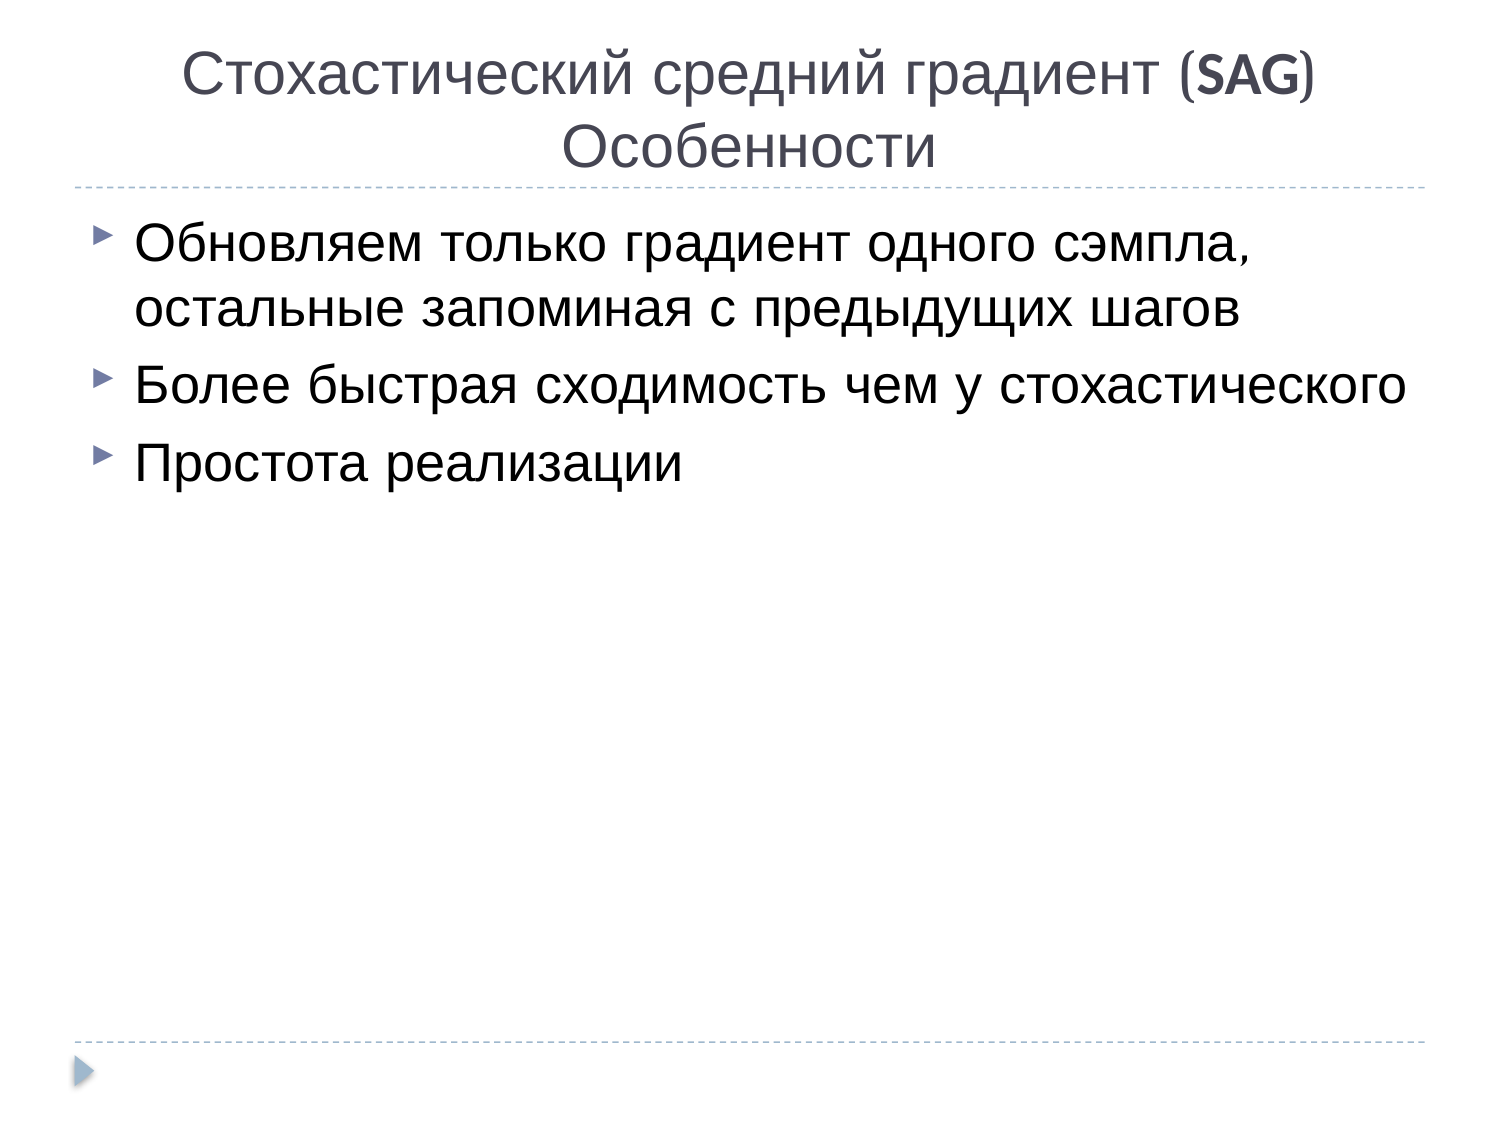

# Стохастический средний градиент (SAG) Особенности
Обновляем только градиент одного сэмпла, остальные запоминая с предыдущих шагов
Более быстрая сходимость чем у стохастического
Простота реализации